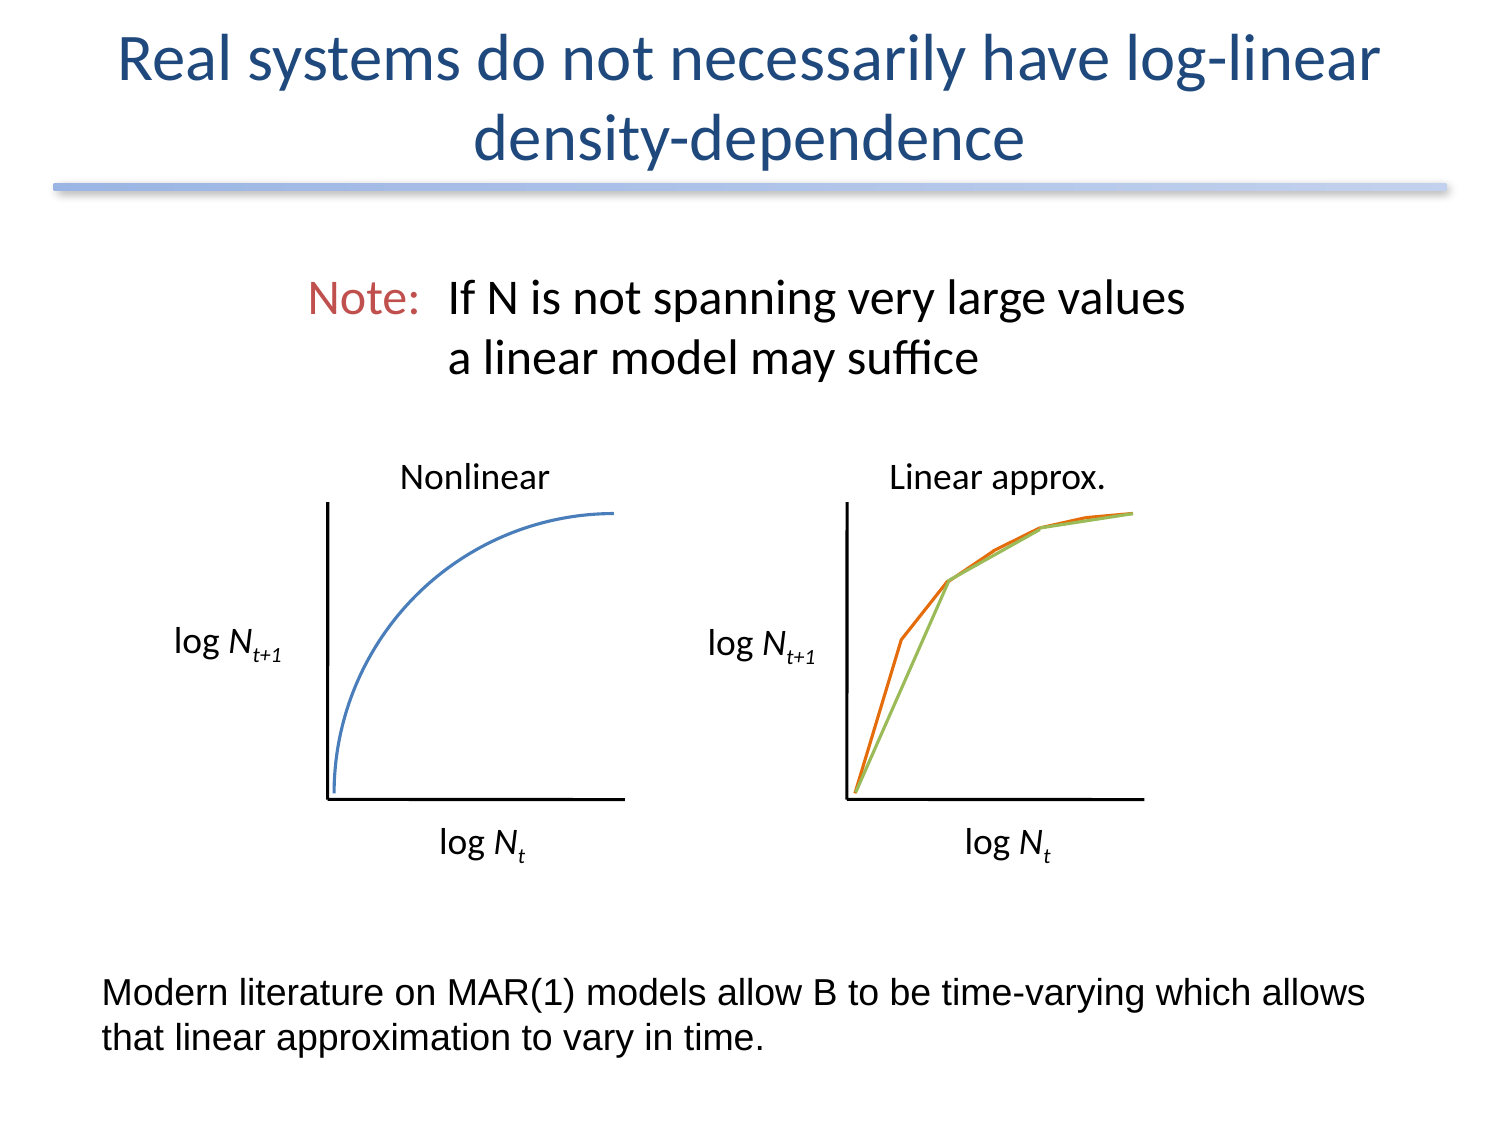

# Real systems do not necessarily have log-linear density-dependence

Note:	If N is not spanning very large values a linear model may suffice
Nonlinear
Linear approx.

log Nt
log Nt+1
log Nt+1
log Nt
Modern literature on MAR(1) models allow B to be time-varying which allows that linear approximation to vary in time.